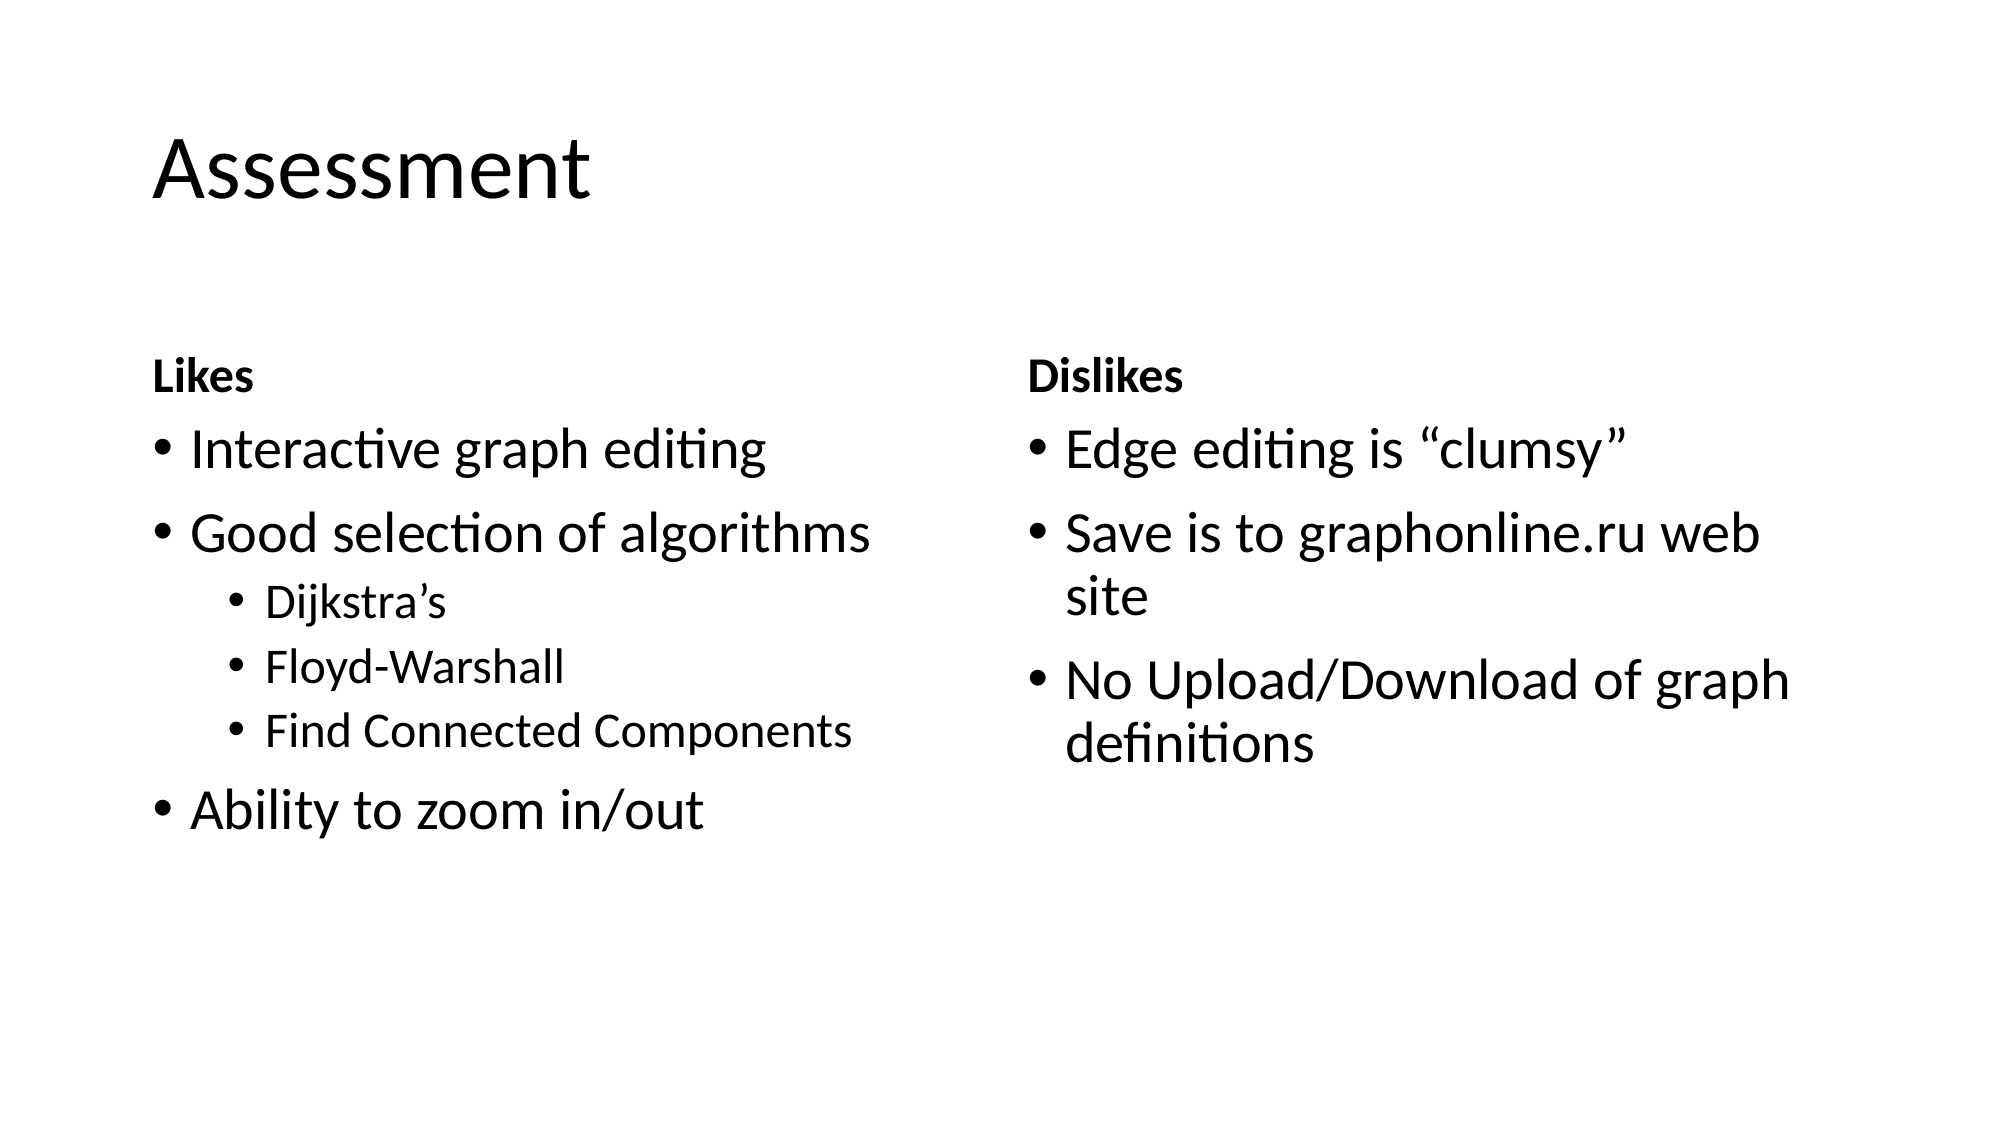

# Assessment
Likes
Dislikes
Interactive graph editing
Good selection of algorithms
Dijkstra’s
Floyd-Warshall
Find Connected Components
Ability to zoom in/out
Edge editing is “clumsy”
Save is to graphonline.ru web site
No Upload/Download of graph definitions